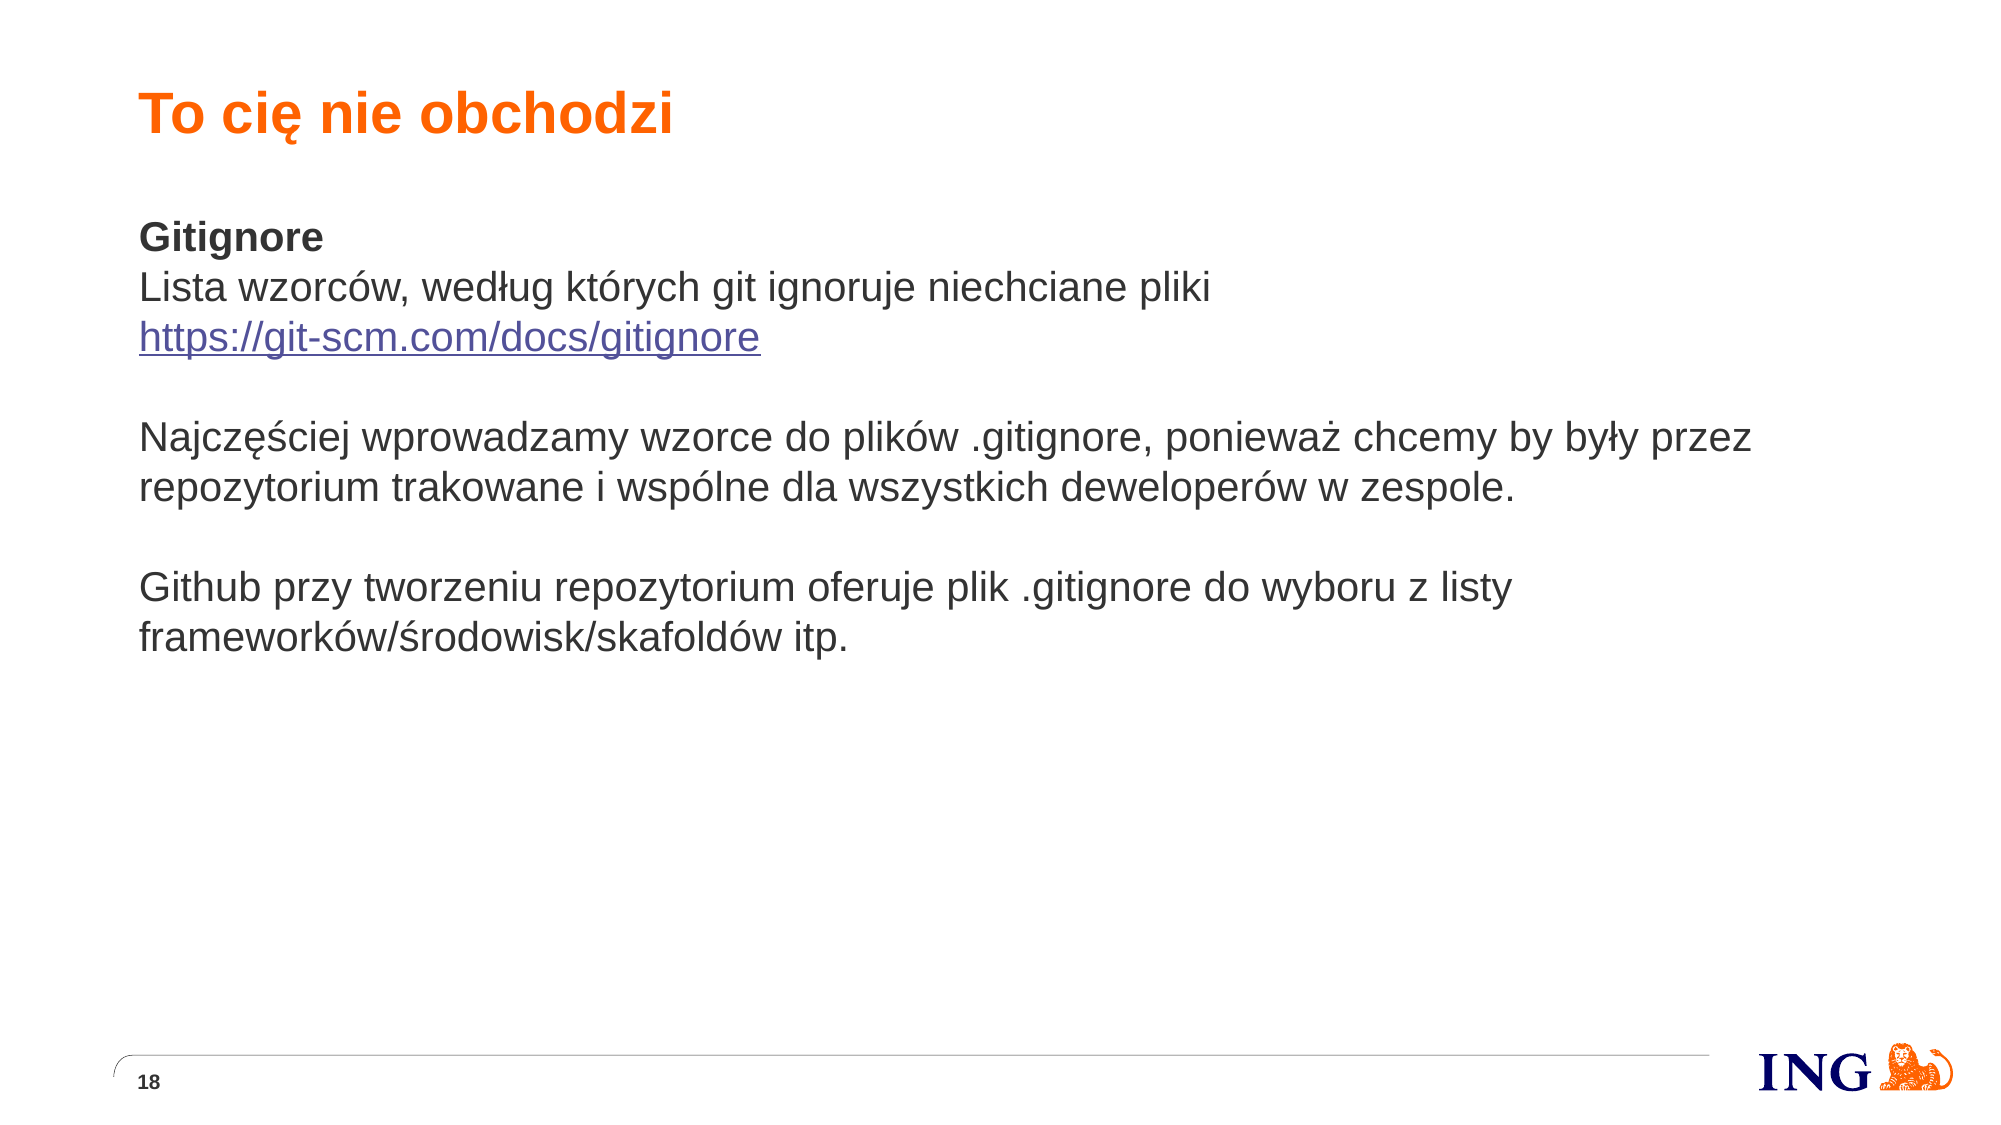

# To cię nie obchodzi
Gitignore
Lista wzorców, według których git ignoruje niechciane pliki
https://git-scm.com/docs/gitignore

Najczęściej wprowadzamy wzorce do plików .gitignore, ponieważ chcemy by były przez repozytorium trakowane i wspólne dla wszystkich deweloperów w zespole.

Github przy tworzeniu repozytorium oferuje plik .gitignore do wyboru z listy frameworków/środowisk/skafoldów itp.

18